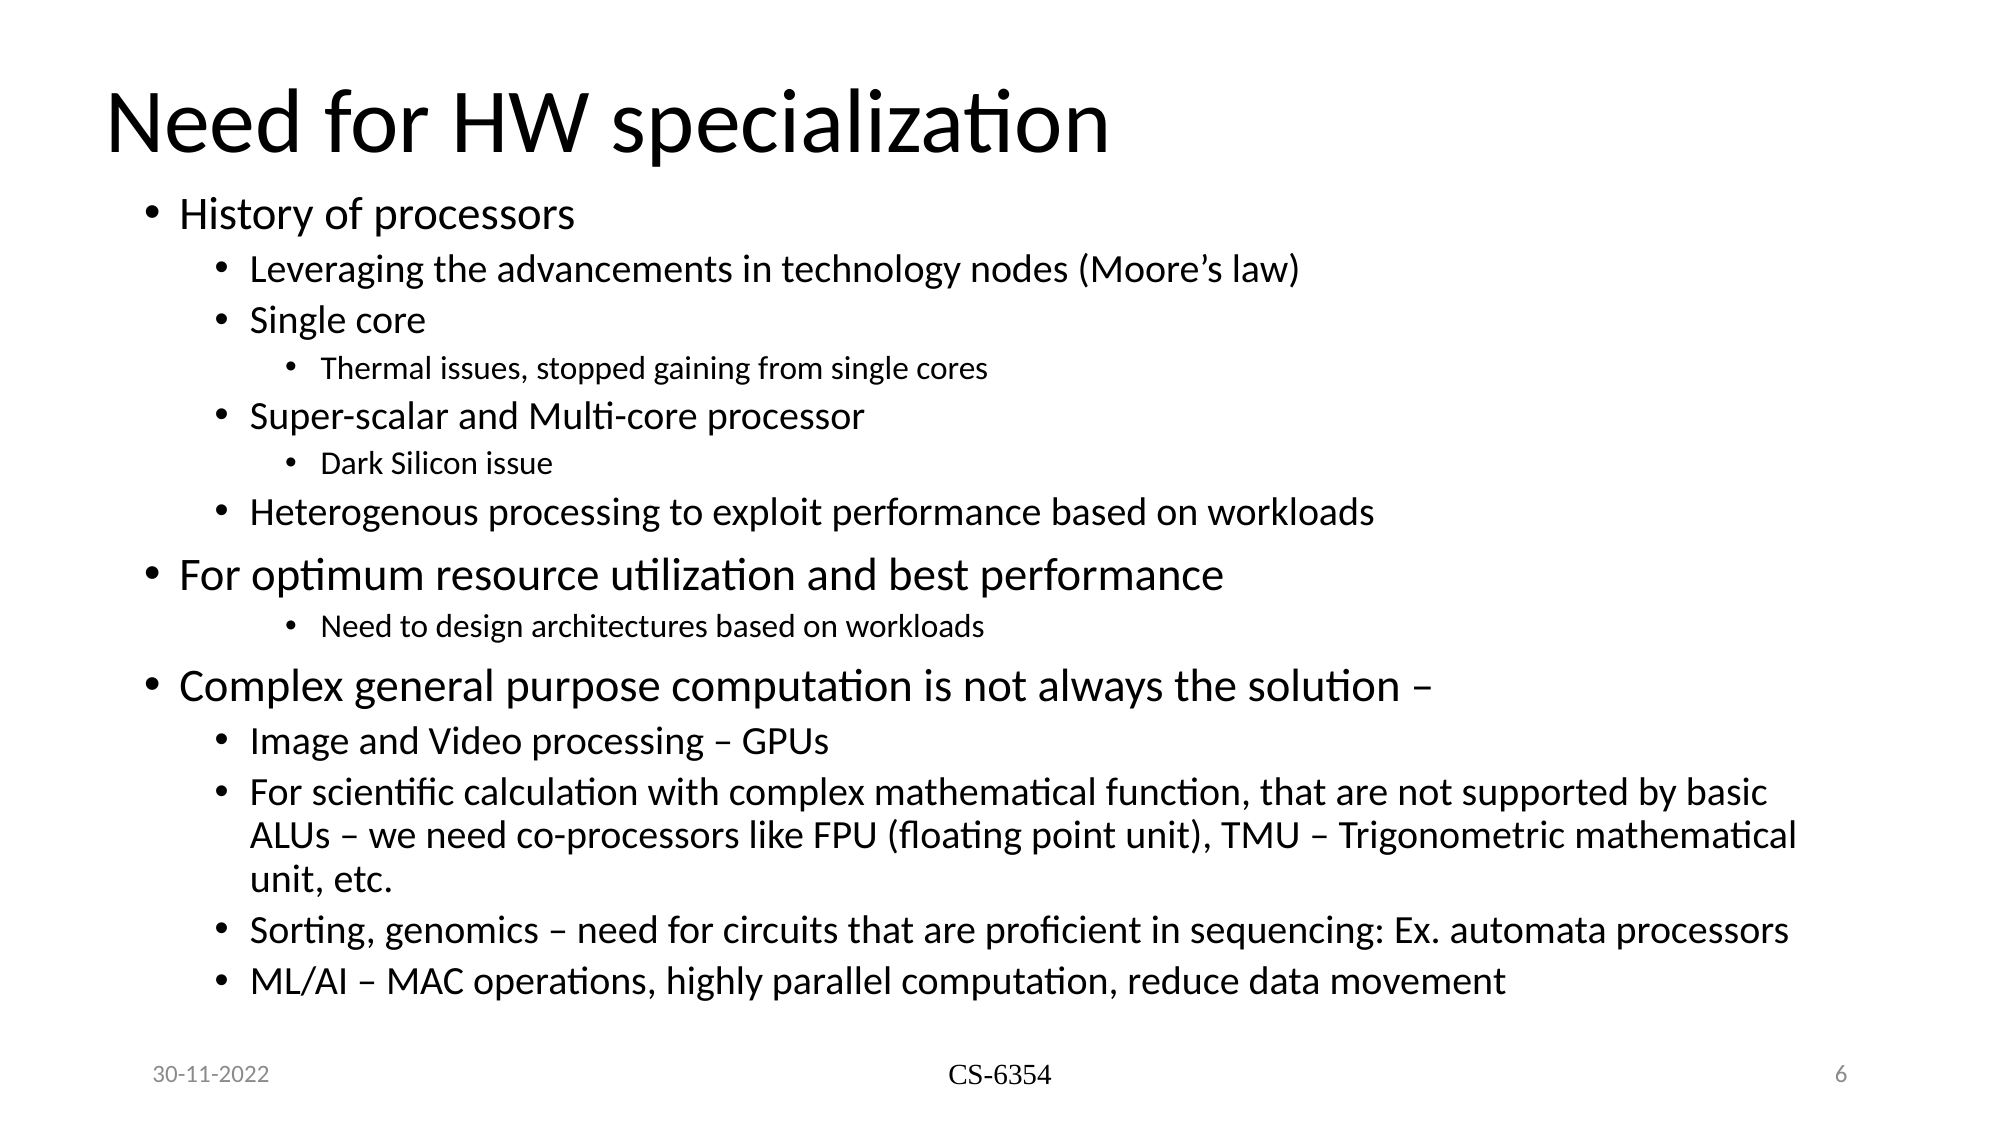

# Need for HW specialization
History of processors
Leveraging the advancements in technology nodes (Moore’s law)
Single core
Thermal issues, stopped gaining from single cores
Super-scalar and Multi-core processor
Dark Silicon issue
Heterogenous processing to exploit performance based on workloads
For optimum resource utilization and best performance
Need to design architectures based on workloads
Complex general purpose computation is not always the solution –
Image and Video processing – GPUs
For scientific calculation with complex mathematical function, that are not supported by basic ALUs – we need co-processors like FPU (floating point unit), TMU – Trigonometric mathematical unit, etc.
Sorting, genomics – need for circuits that are proficient in sequencing: Ex. automata processors
ML/AI – MAC operations, highly parallel computation, reduce data movement
30-11-2022
CS-6354
6